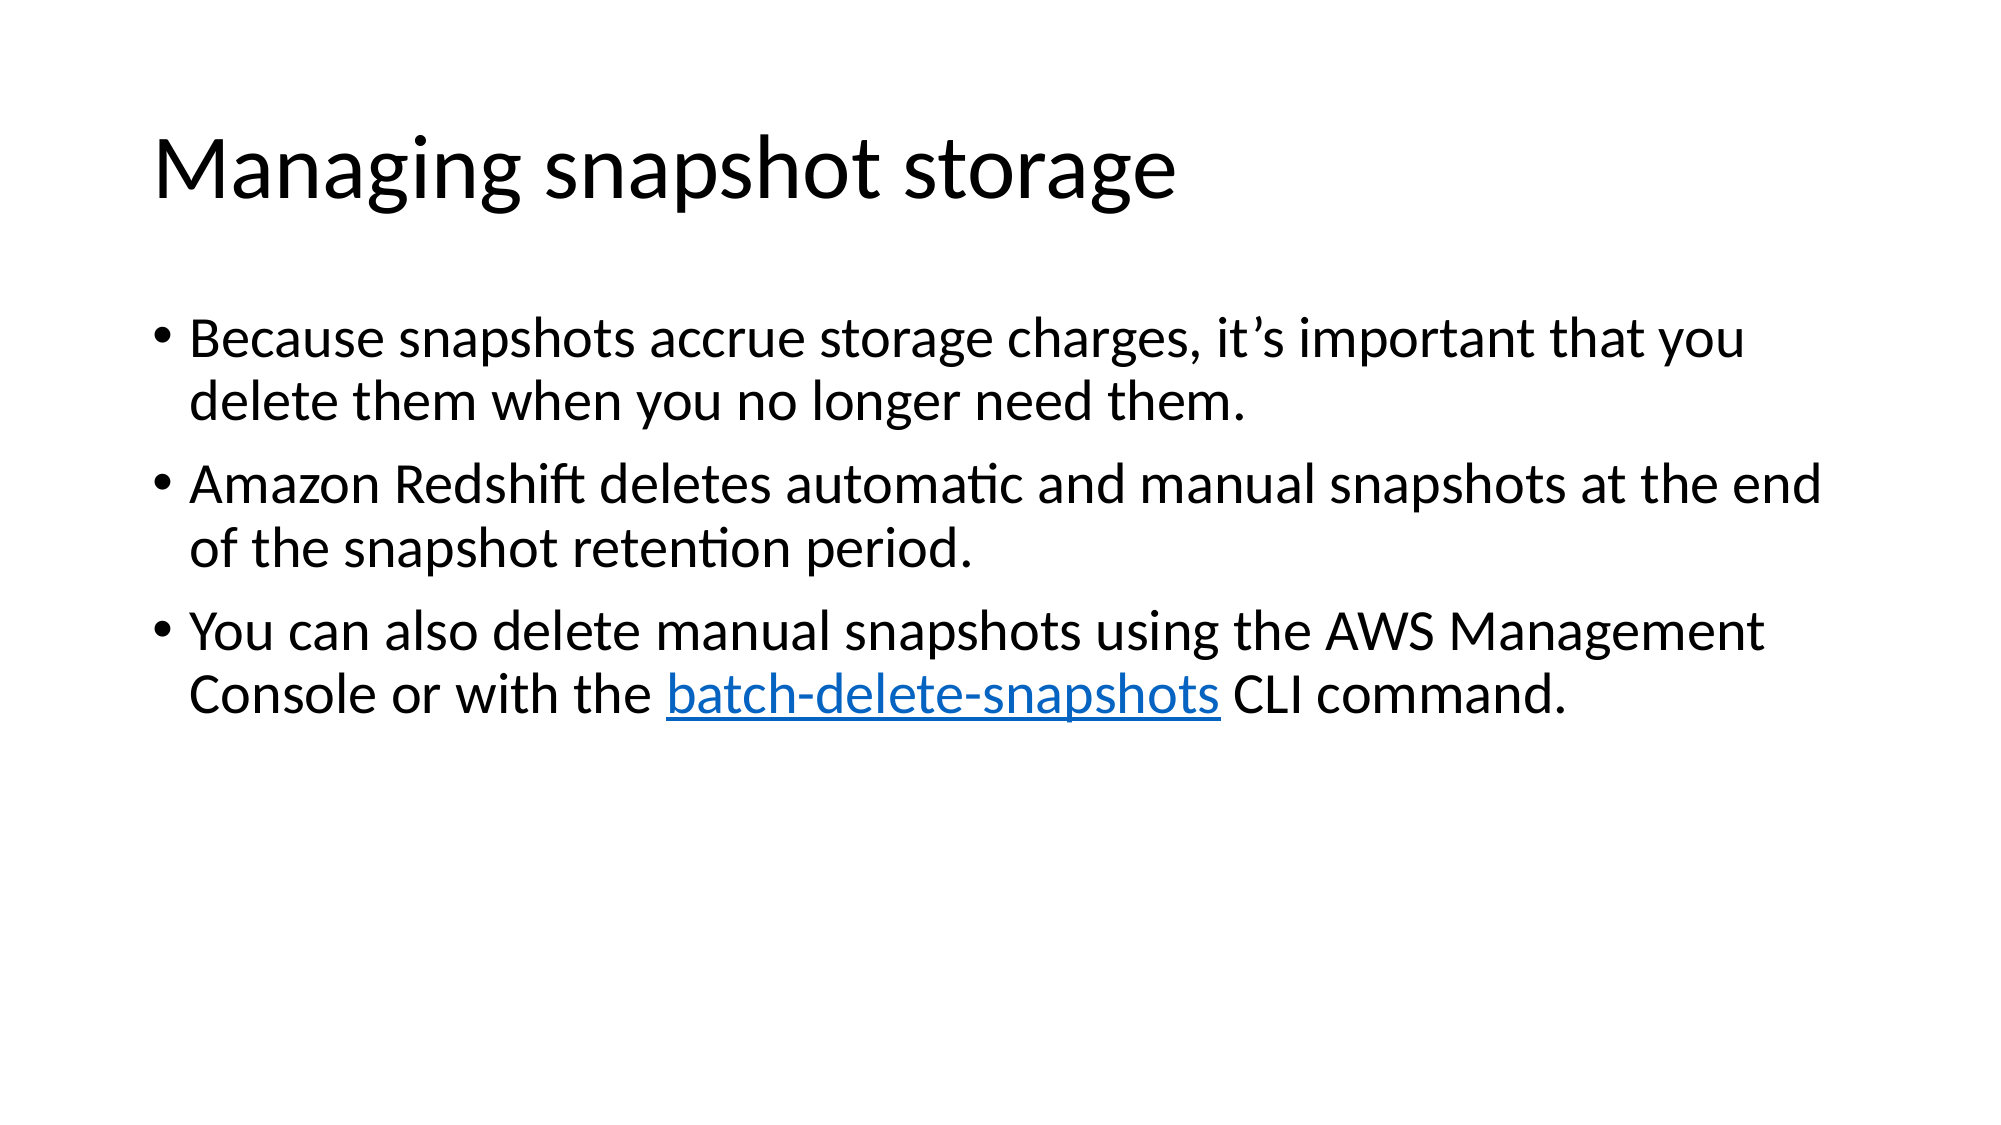

# Managing snapshot storage
Because snapshots accrue storage charges, it’s important that you delete them when you no longer need them.
Amazon Redshift deletes automatic and manual snapshots at the end of the snapshot retention period.
You can also delete manual snapshots using the AWS Management Console or with the batch-delete-snapshots CLI command.